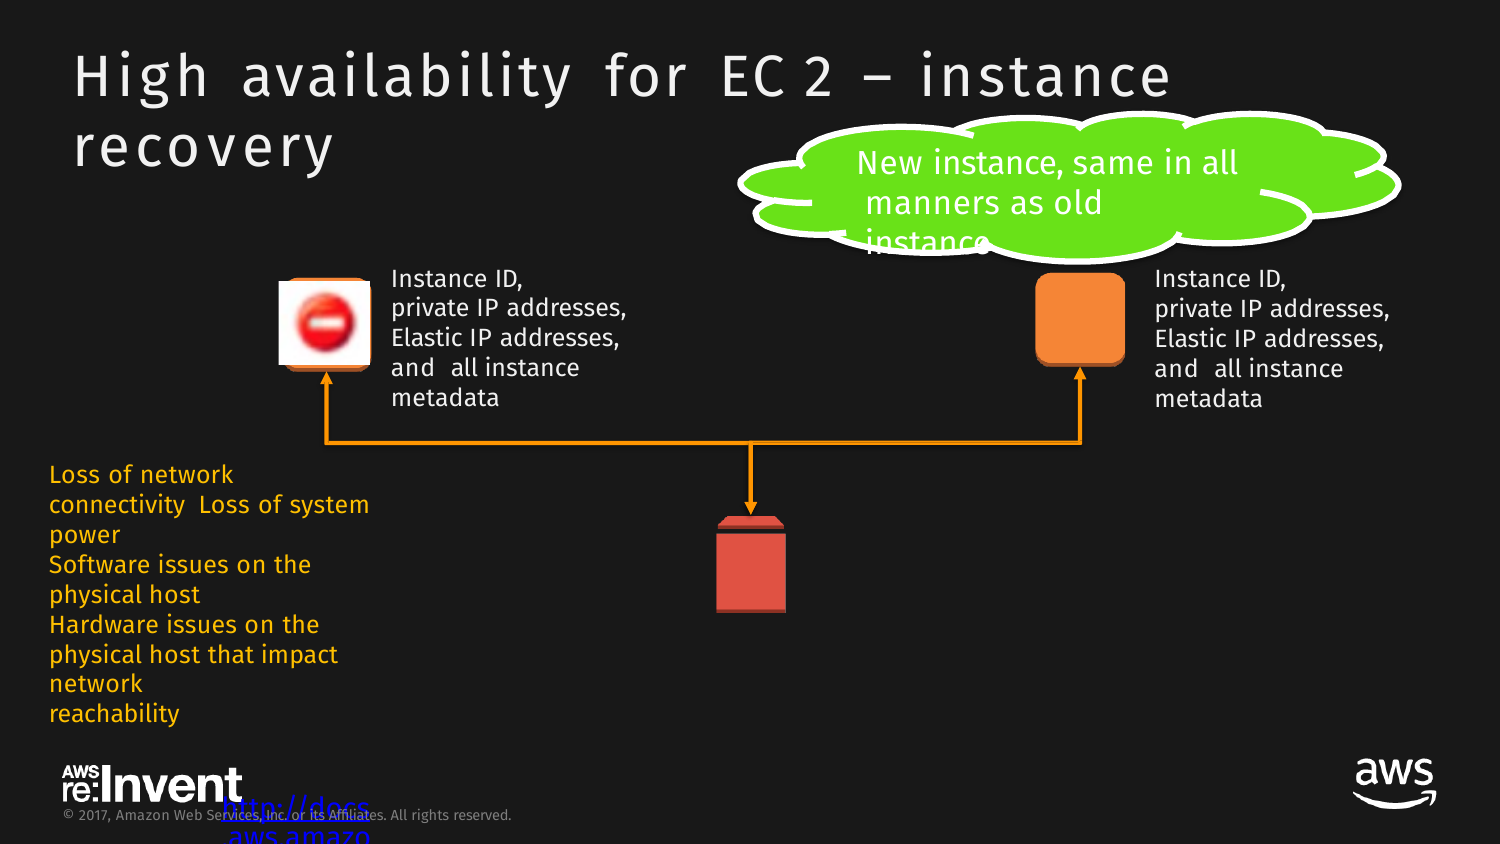

# High	availability	for	EC 2	–	instance
recovery

New instance, same in all
manners as old instance
Instance ID,
private IP addresses,  Elastic IP addresses, and  all instance metadata
Instance ID,
private IP addresses,  Elastic IP addresses, and  all instance metadata

Loss of network connectivity  Loss of system power
Software issues on the physical host
Hardware issues on the physical host that impact network
reachability

http://docs.aws.amazon.com/AWSEC2/latest/UserGuide/ec2-instance-recover.html
© 2017, Amazon Web Services, Inc. or its Affiliates. All rights reserved.